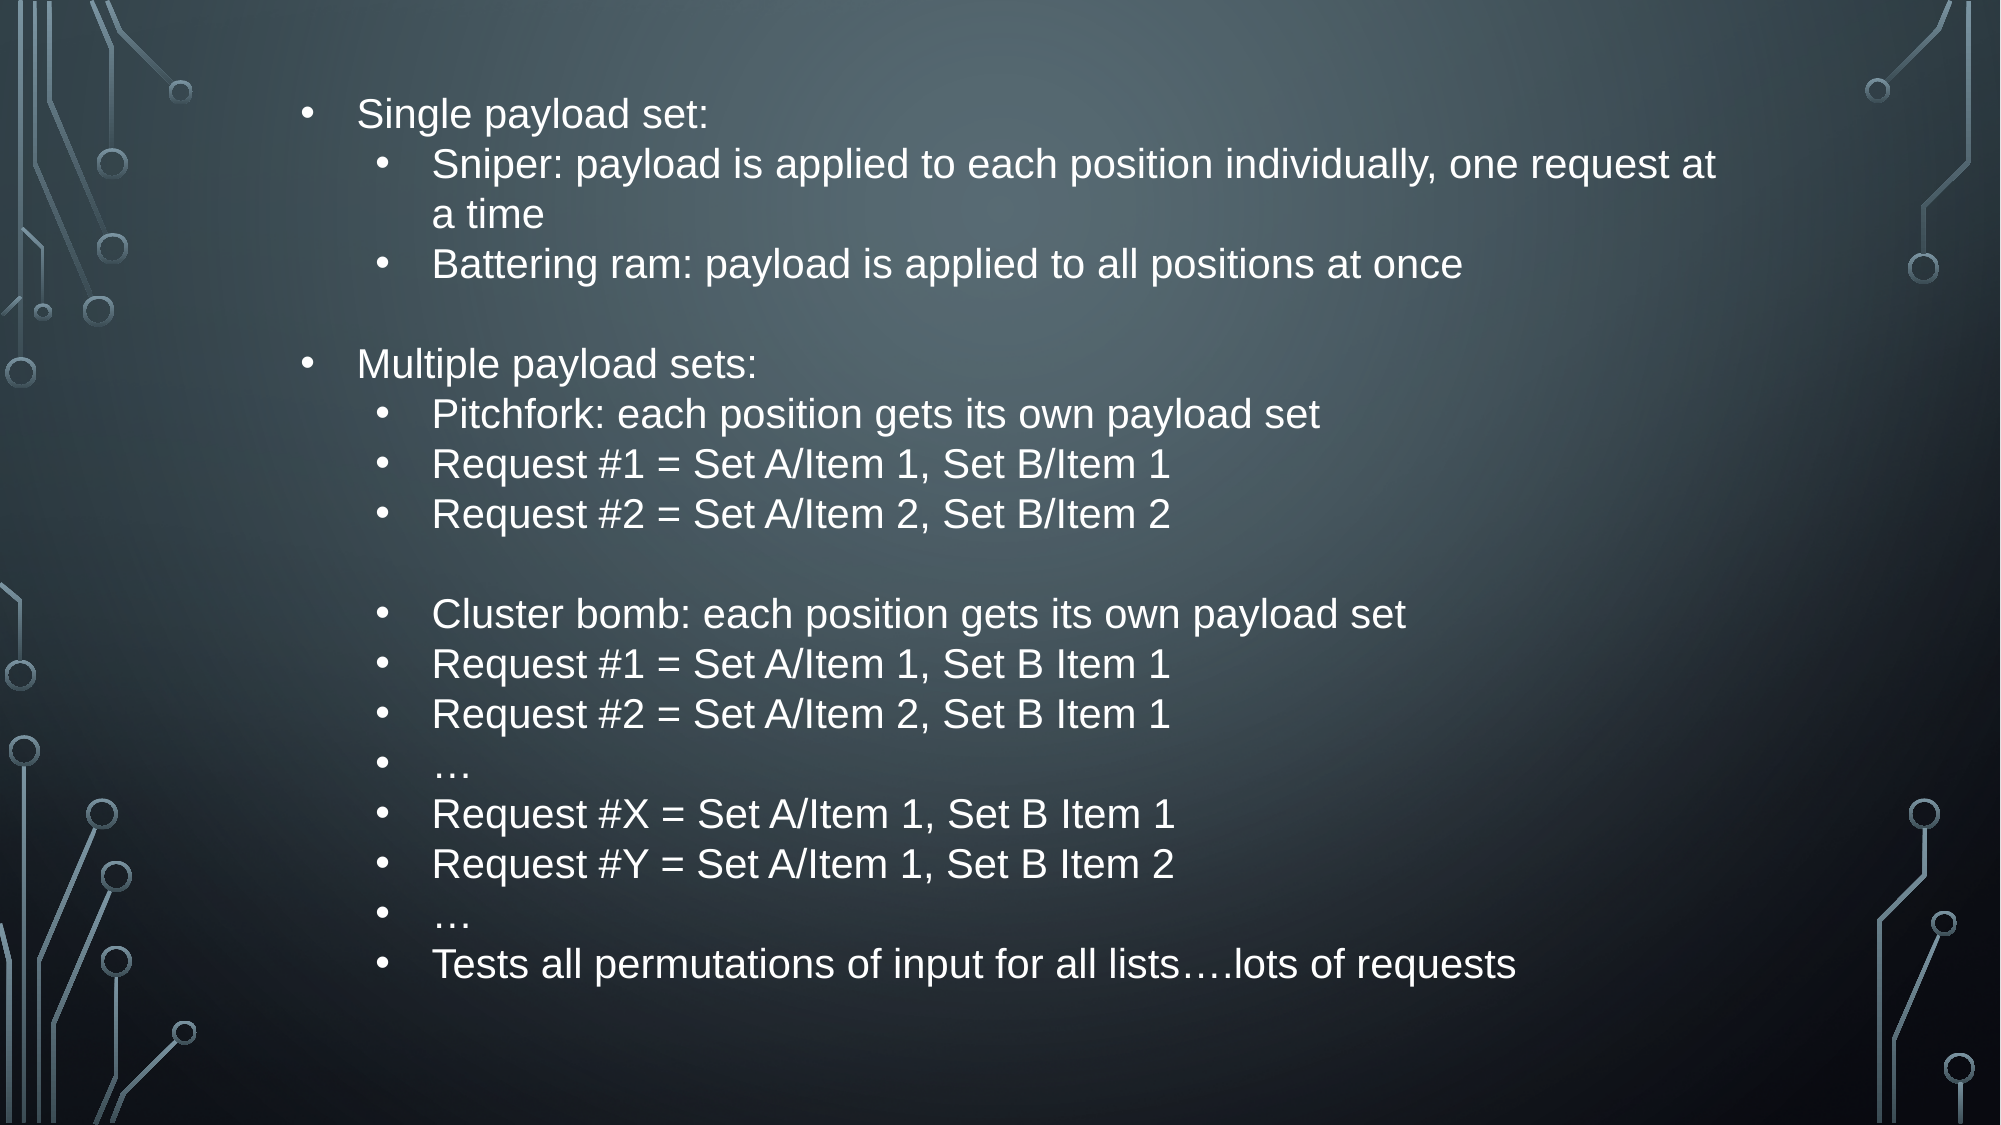

Single payload set:
Sniper: payload is applied to each position individually, one request at a time
Battering ram: payload is applied to all positions at once
Multiple payload sets:
Pitchfork: each position gets its own payload set
Request #1 = Set A/Item 1, Set B/Item 1
Request #2 = Set A/Item 2, Set B/Item 2
Cluster bomb: each position gets its own payload set
Request #1 = Set A/Item 1, Set B Item 1
Request #2 = Set A/Item 2, Set B Item 1
…
Request #X = Set A/Item 1, Set B Item 1
Request #Y = Set A/Item 1, Set B Item 2
…
Tests all permutations of input for all lists….lots of requests

#